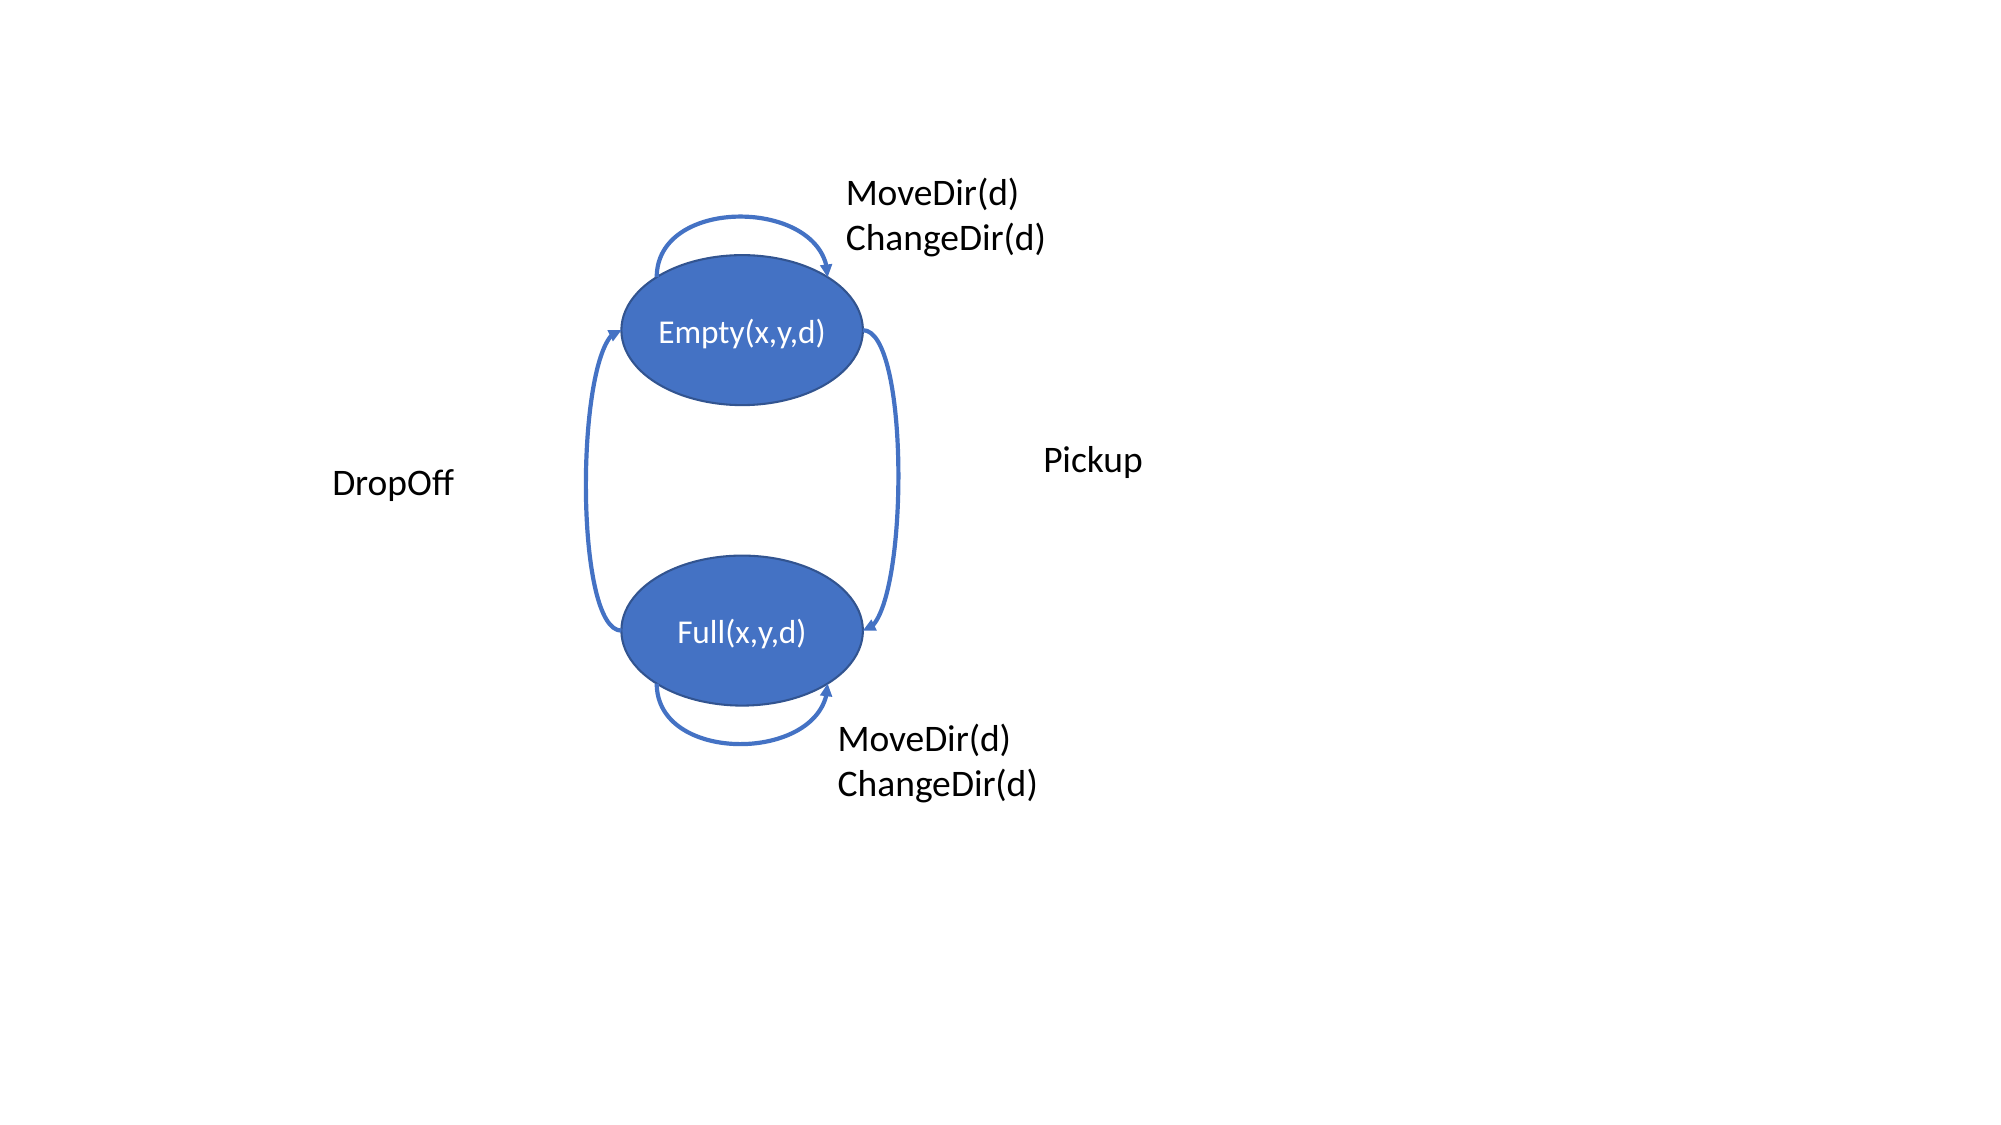

MoveDir(d)
ChangeDir(d)
Empty(x,y,d)
Pickup
DropOff
Full(x,y,d)
MoveDir(d)
ChangeDir(d)